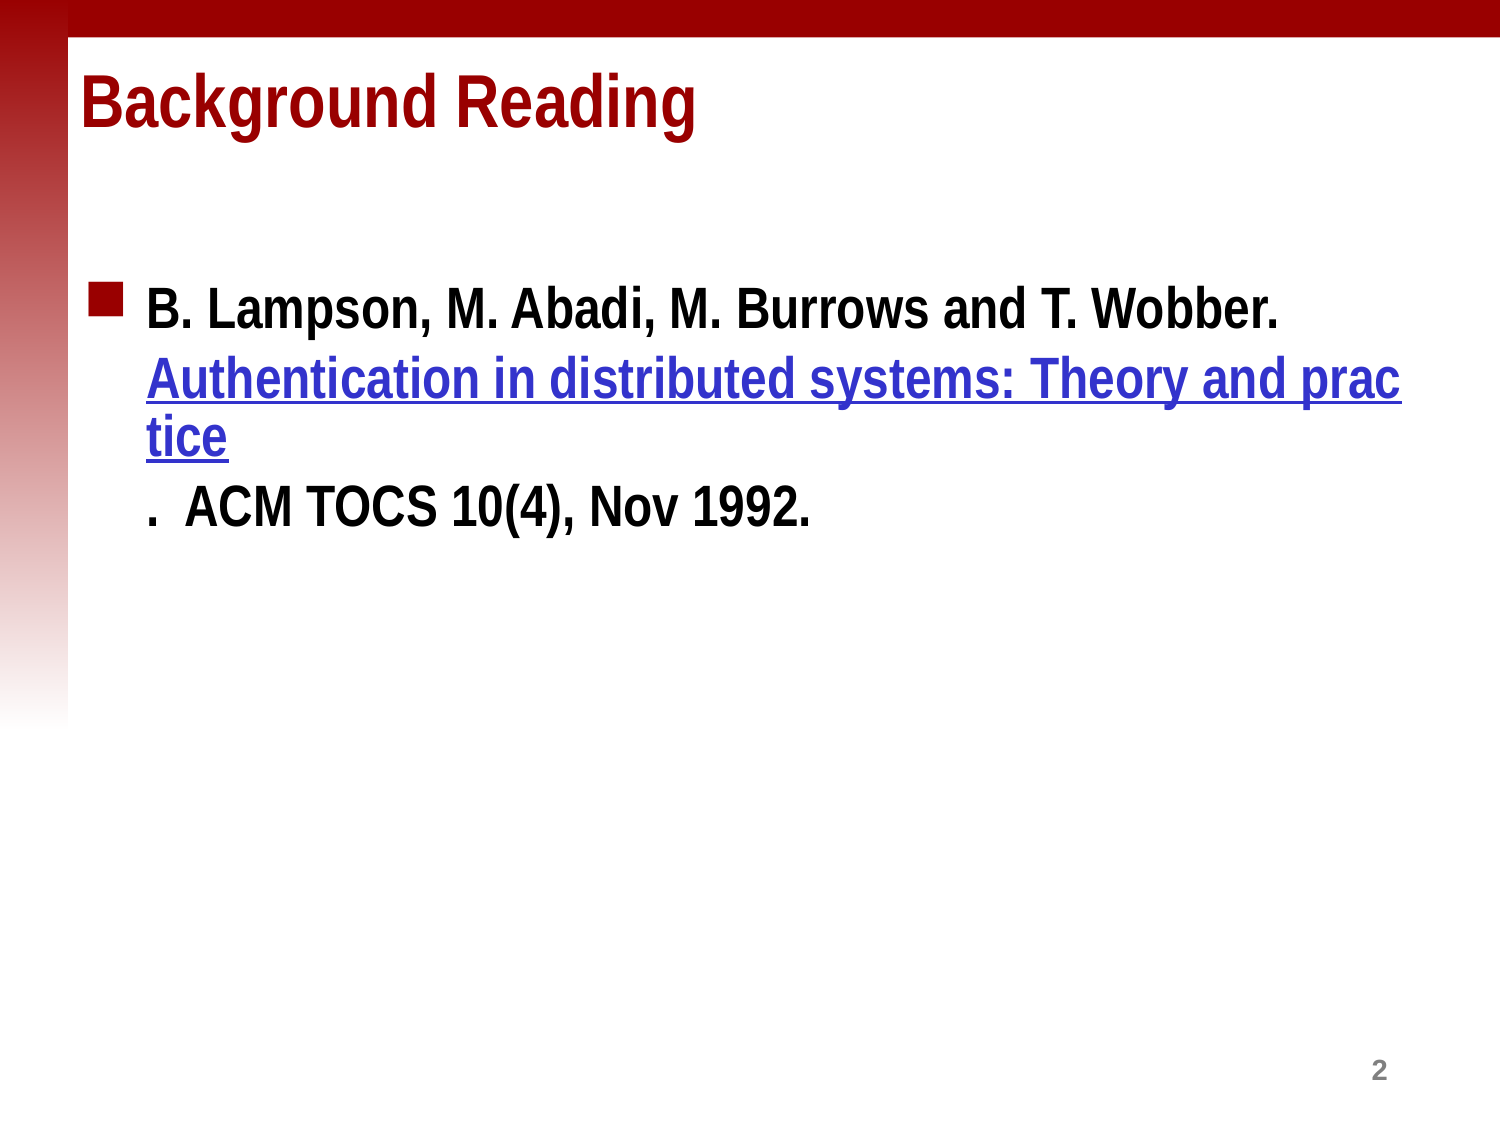

# Background Reading
B. Lampson, M. Abadi, M. Burrows and T. Wobber. Authentication in distributed systems: Theory and practice.  ACM TOCS 10(4), Nov 1992.